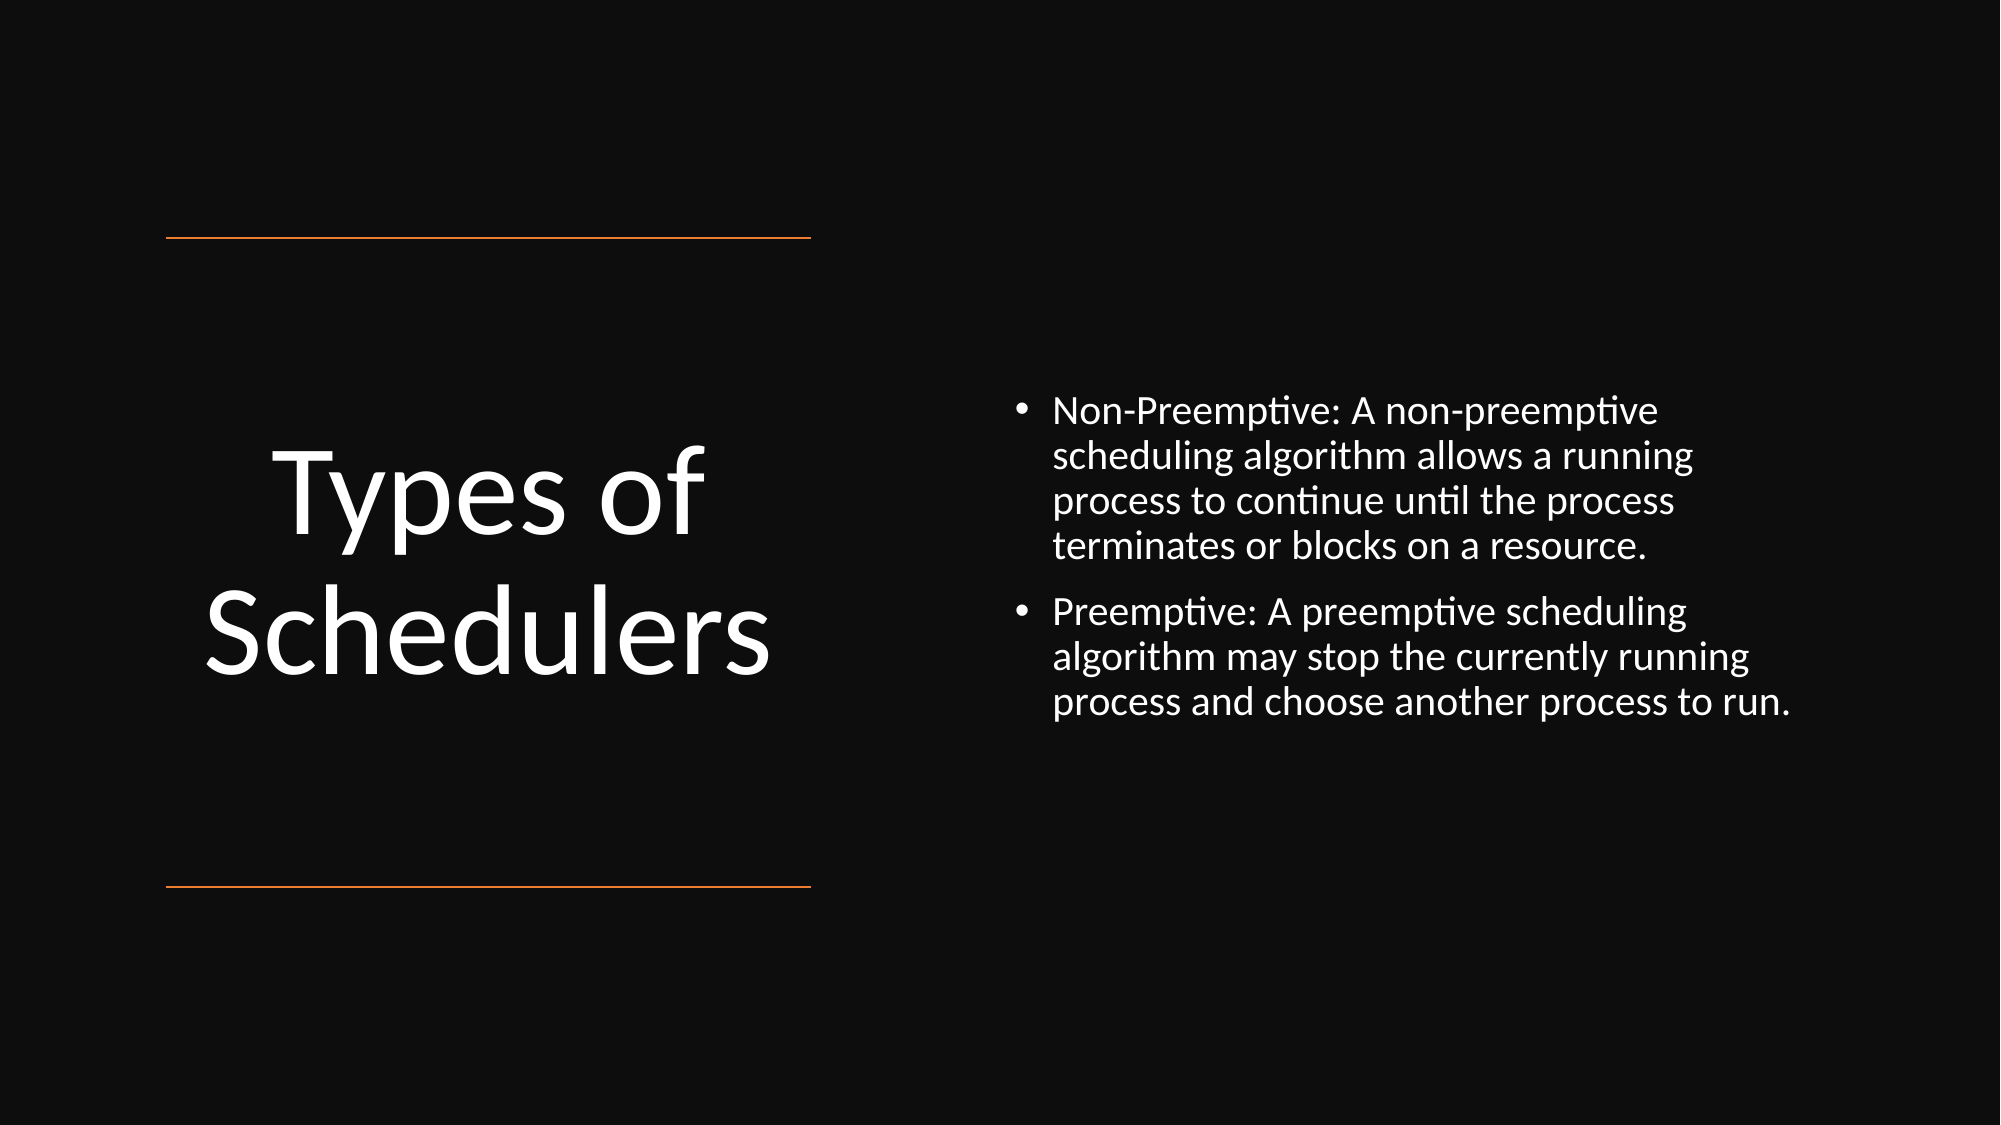

Non-Preemptive: A non-preemptive scheduling algorithm allows a running process to continue until the process terminates or blocks on a resource.
Preemptive: A preemptive scheduling algorithm may stop the currently running process and choose another process to run.
# Types of Schedulers